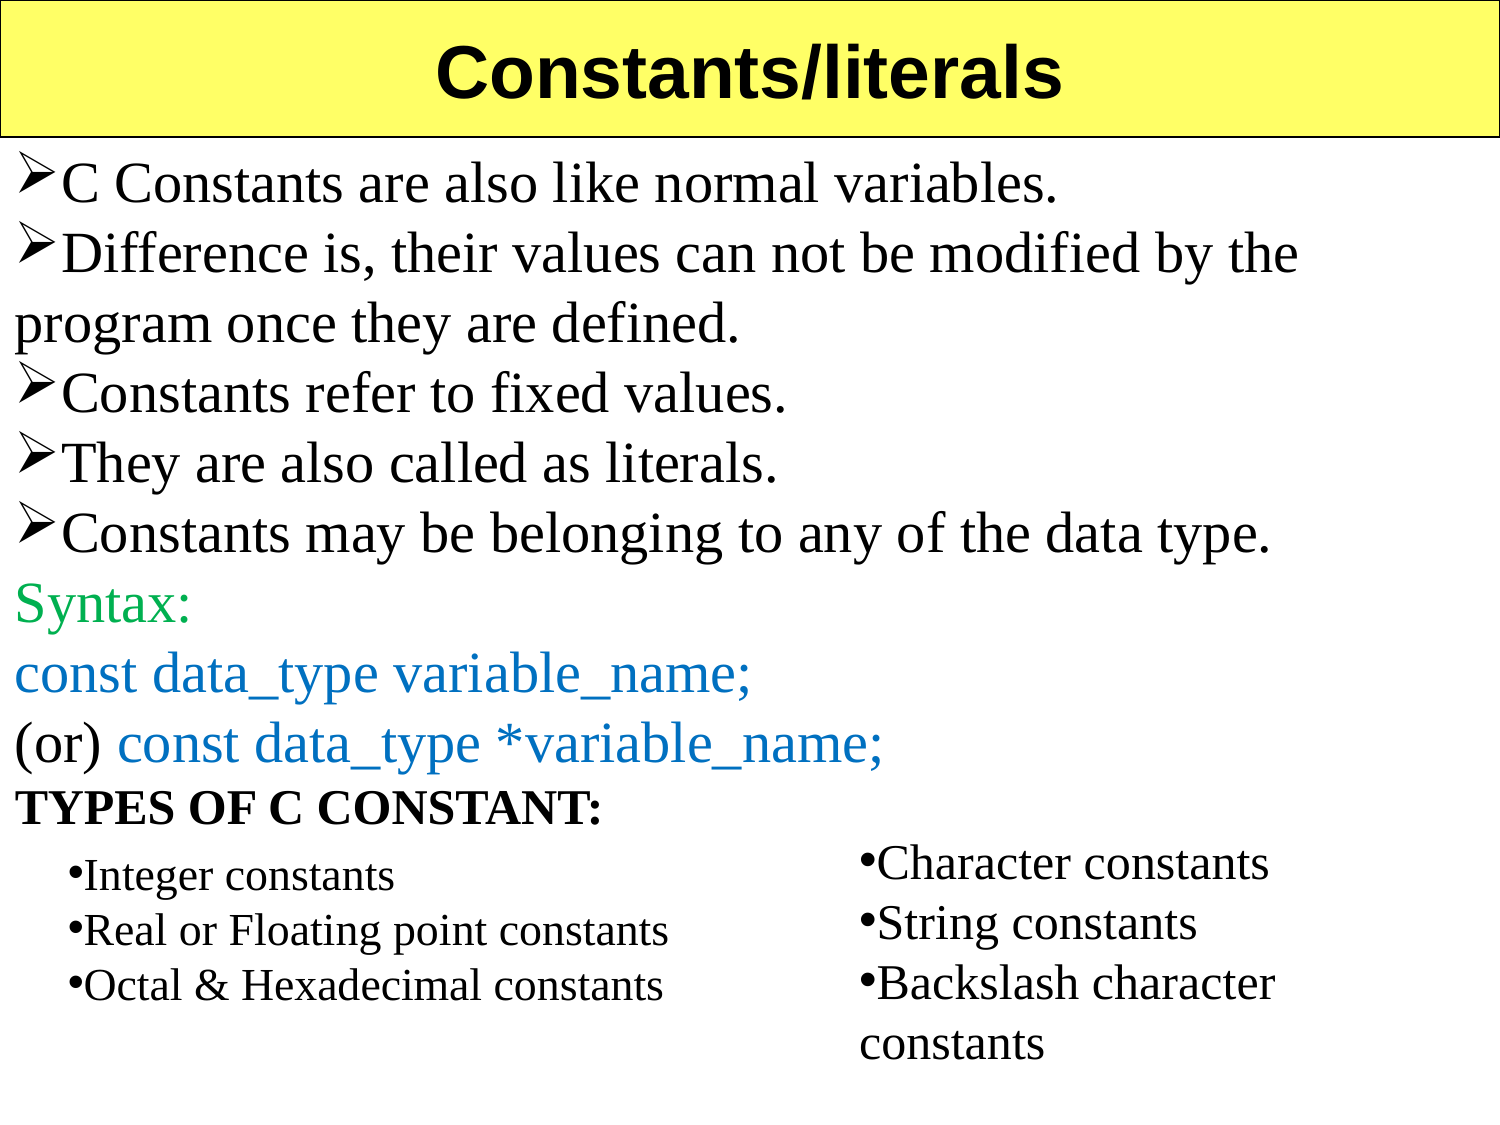

Constants/literals
C Constants are also like normal variables.
Difference is, their values can not be modified by the program once they are defined.
Constants refer to fixed values.
They are also called as literals.
Constants may be belonging to any of the data type.
Syntax:
const data_type variable_name;
(or) const data_type *variable_name;
TYPES OF C CONSTANT:

Character constants
String constants
Backslash character constants

Integer constants
Real or Floating point constants
Octal & Hexadecimal constants